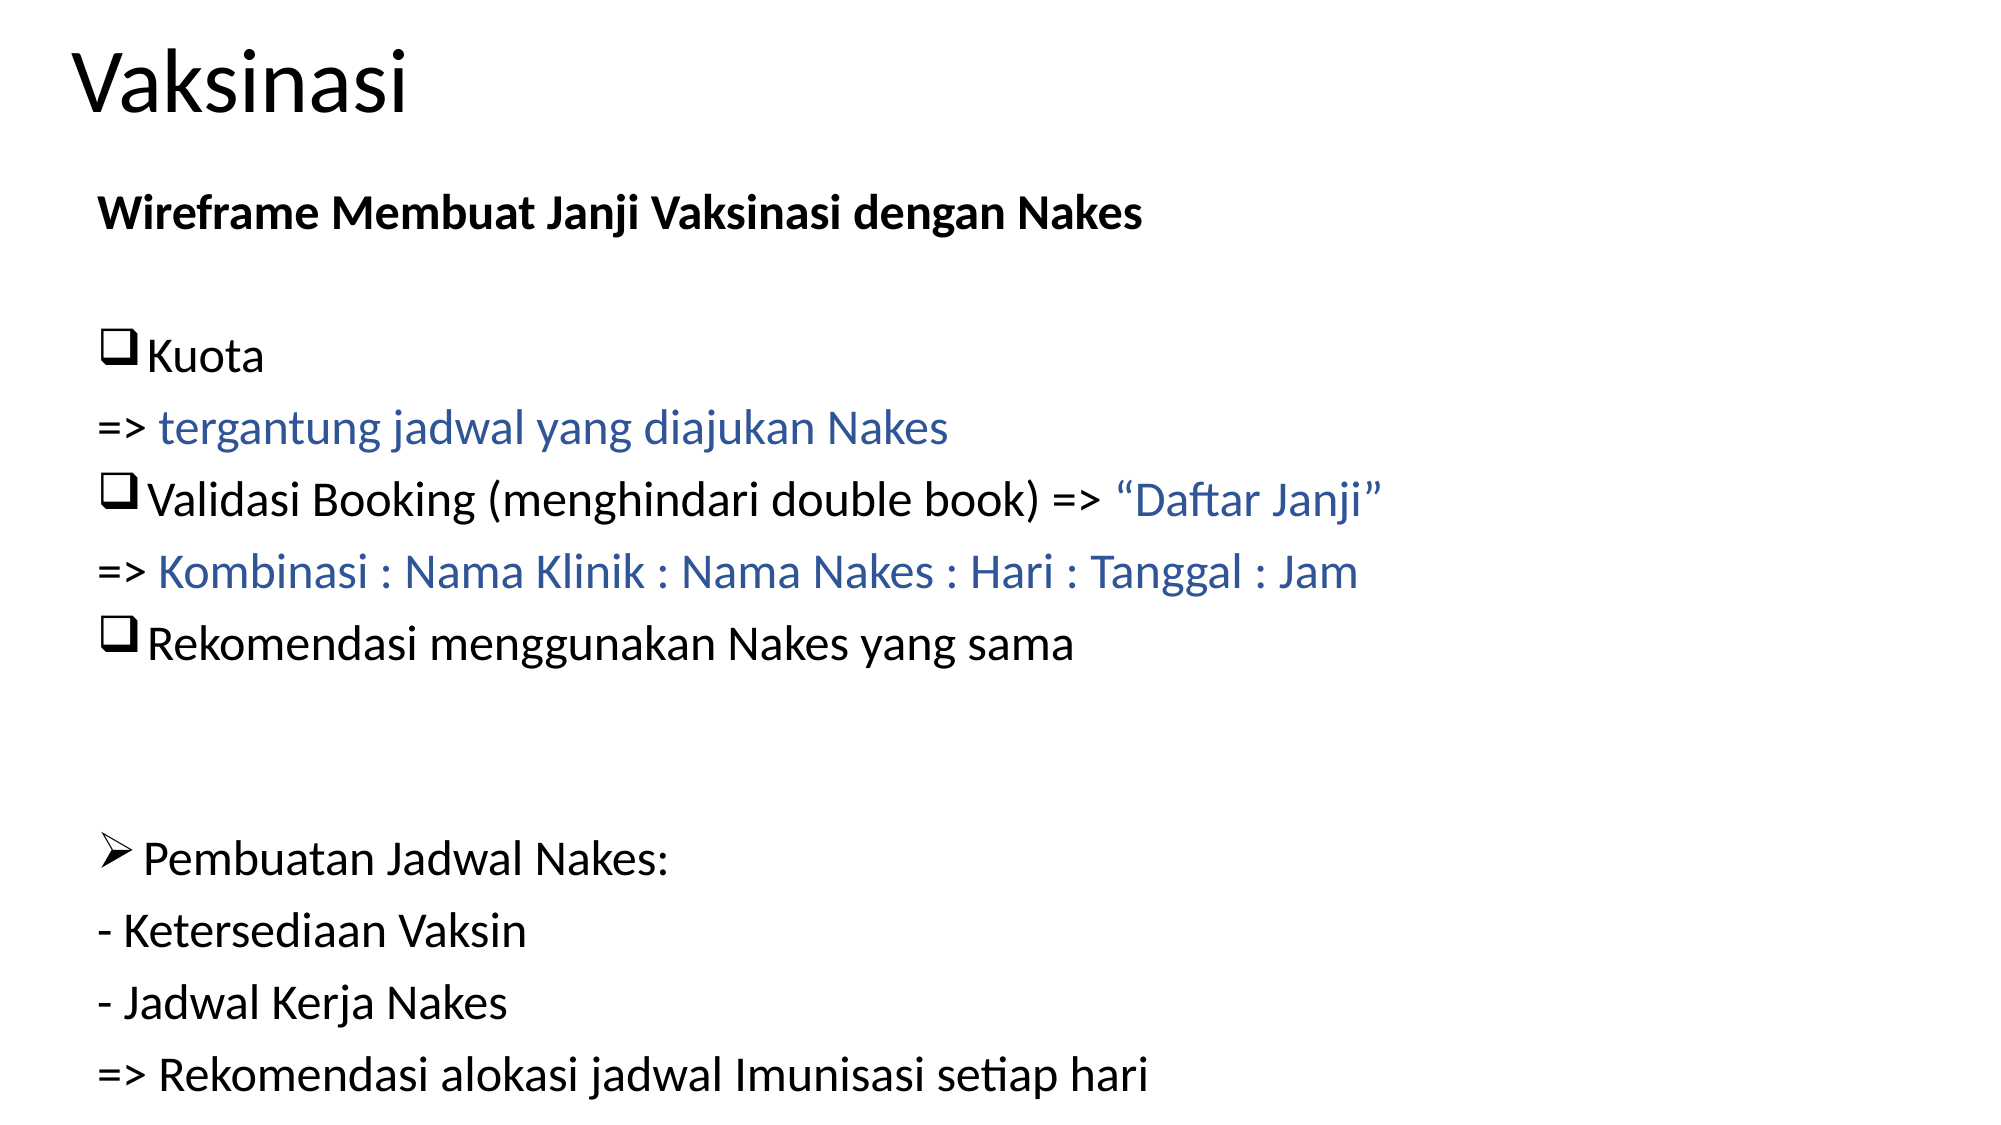

# Vaksinasi
Wireframe Membuat Janji Vaksinasi dengan Nakes

 Kuota
=> tergantung jadwal yang diajukan Nakes
 Validasi Booking (menghindari double book) => “Daftar Janji”
=> Kombinasi : Nama Klinik : Nama Nakes : Hari : Tanggal : Jam
 Rekomendasi menggunakan Nakes yang sama

 Pembuatan Jadwal Nakes:
- Ketersediaan Vaksin
- Jadwal Kerja Nakes
=> Rekomendasi alokasi jadwal Imunisasi setiap hari